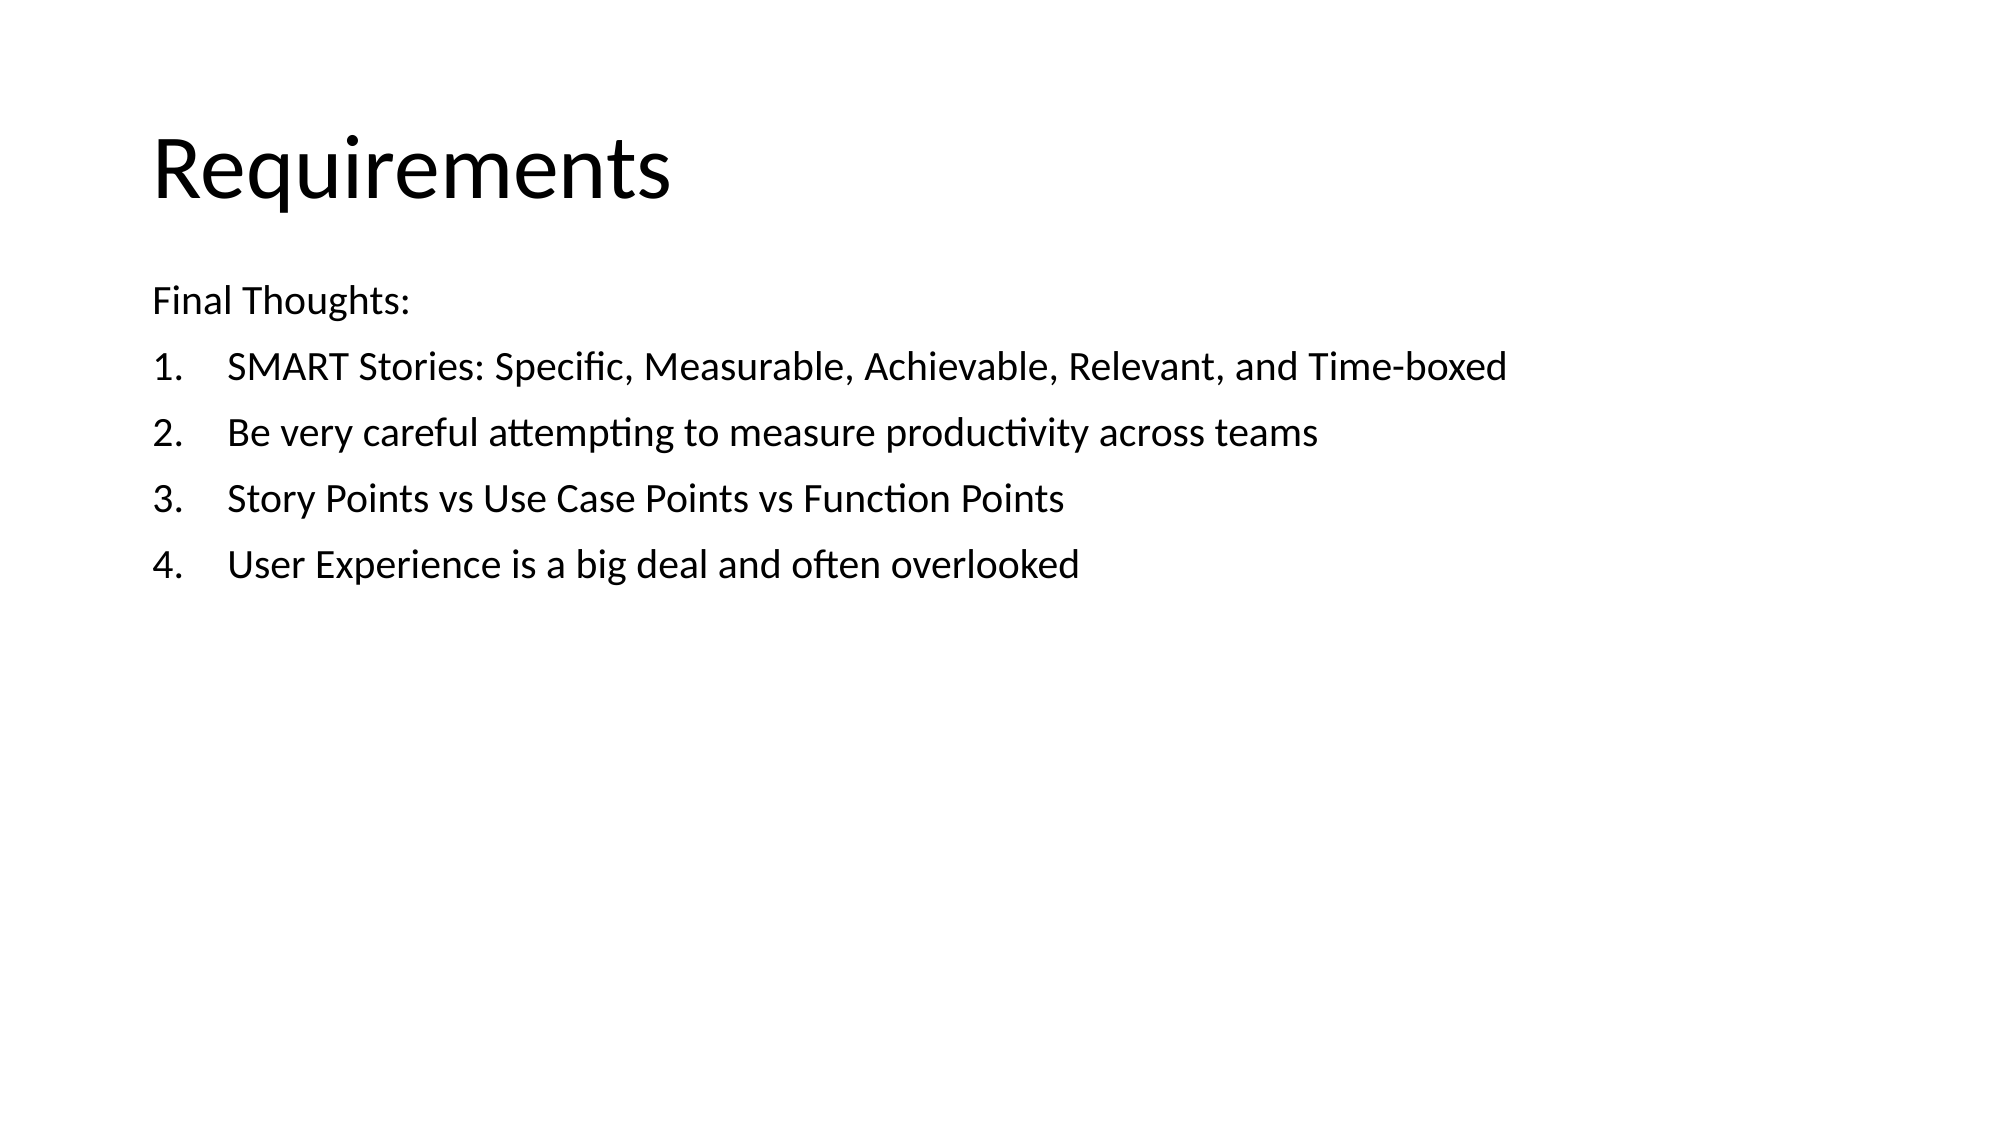

# Requirements
Final Thoughts:
SMART Stories: Specific, Measurable, Achievable, Relevant, and Time-boxed
Be very careful attempting to measure productivity across teams
Story Points vs Use Case Points vs Function Points
User Experience is a big deal and often overlooked